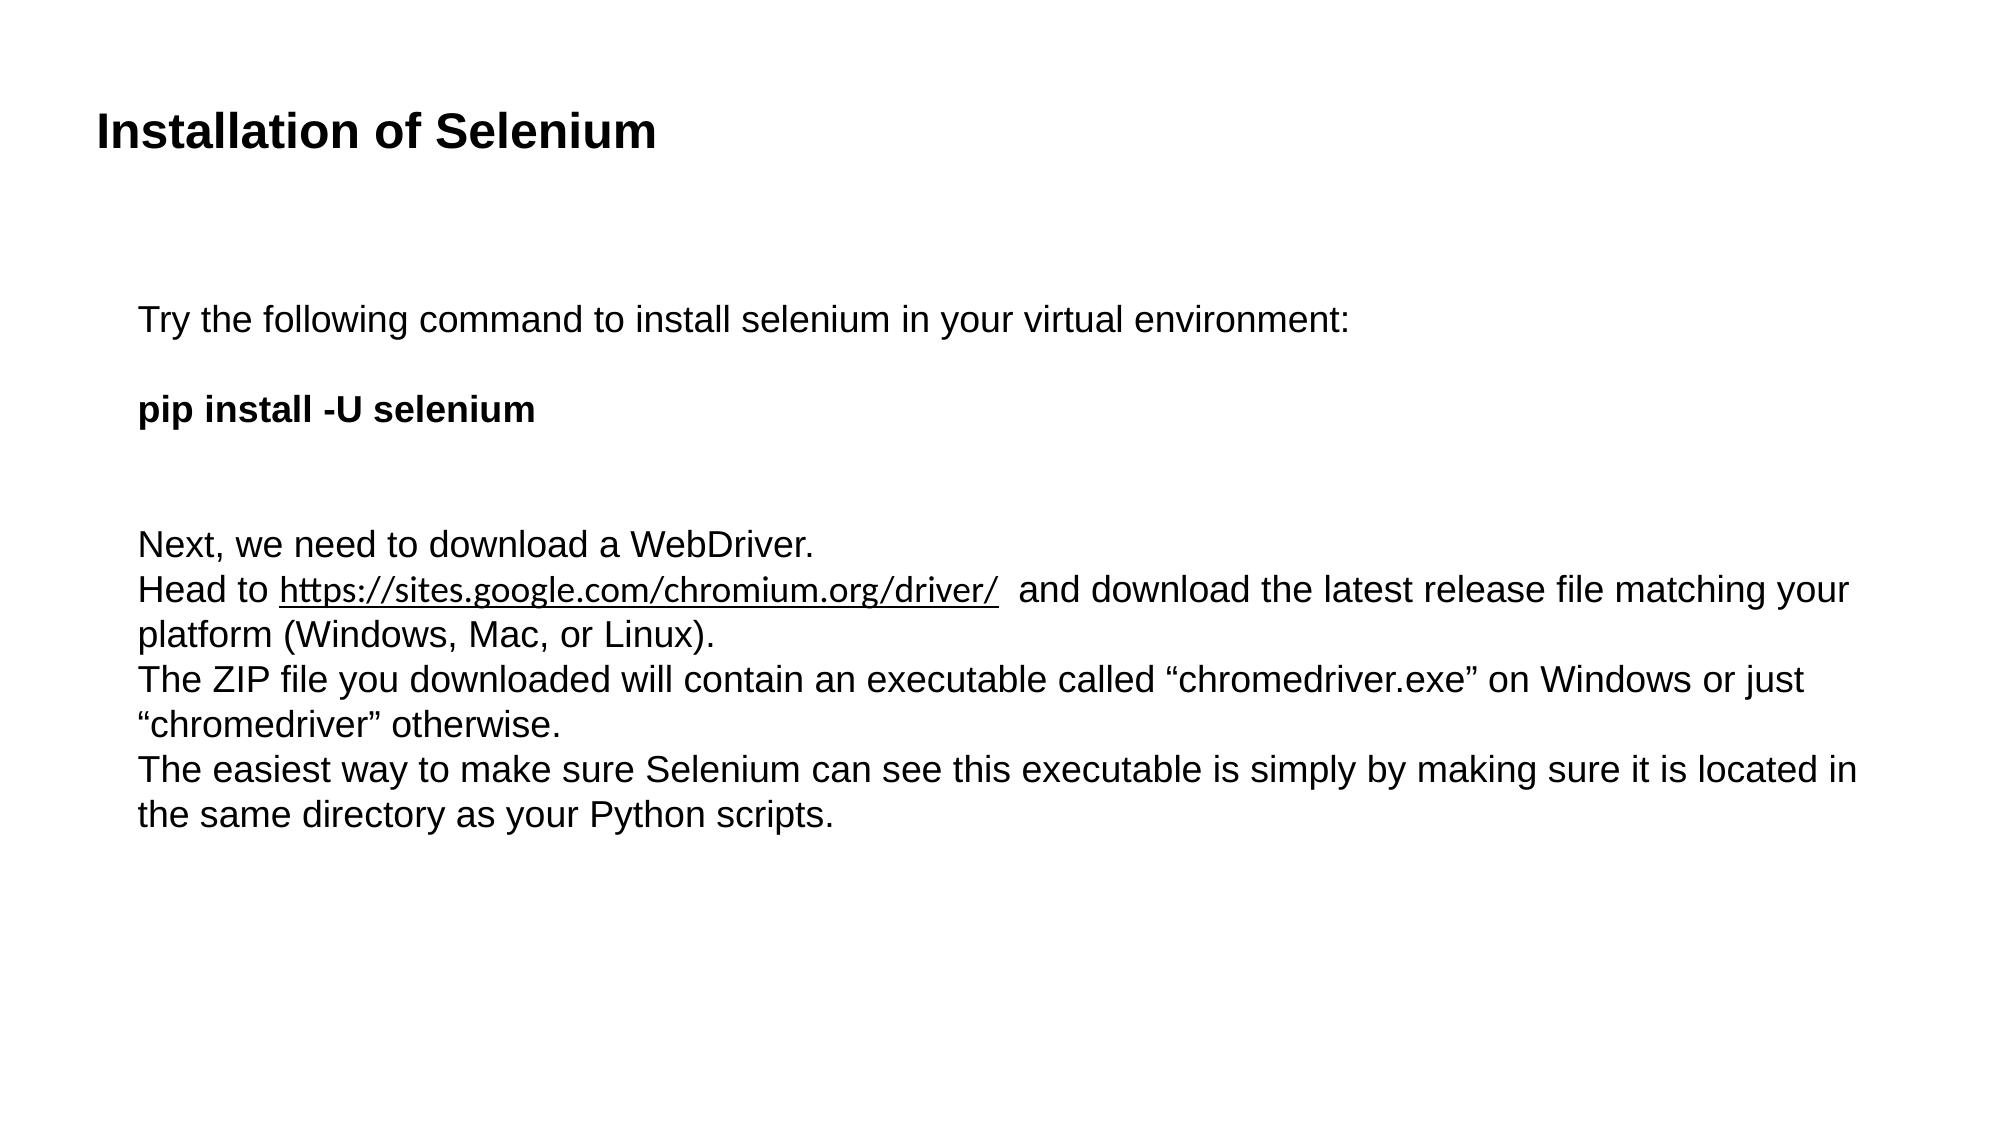

Installation of Selenium
Try the following command to install selenium in your virtual environment:

pip install -U selenium

Next, we need to download a WebDriver.
Head to https://sites.google.com/chromium.org/driver/  and download the latest release file matching your platform (Windows, Mac, or Linux).
The ZIP file you downloaded will contain an executable called “chromedriver.exe” on Windows or just “chromedriver” otherwise.
The easiest way to make sure Selenium can see this executable is simply by making sure it is located in the same directory as your Python scripts.